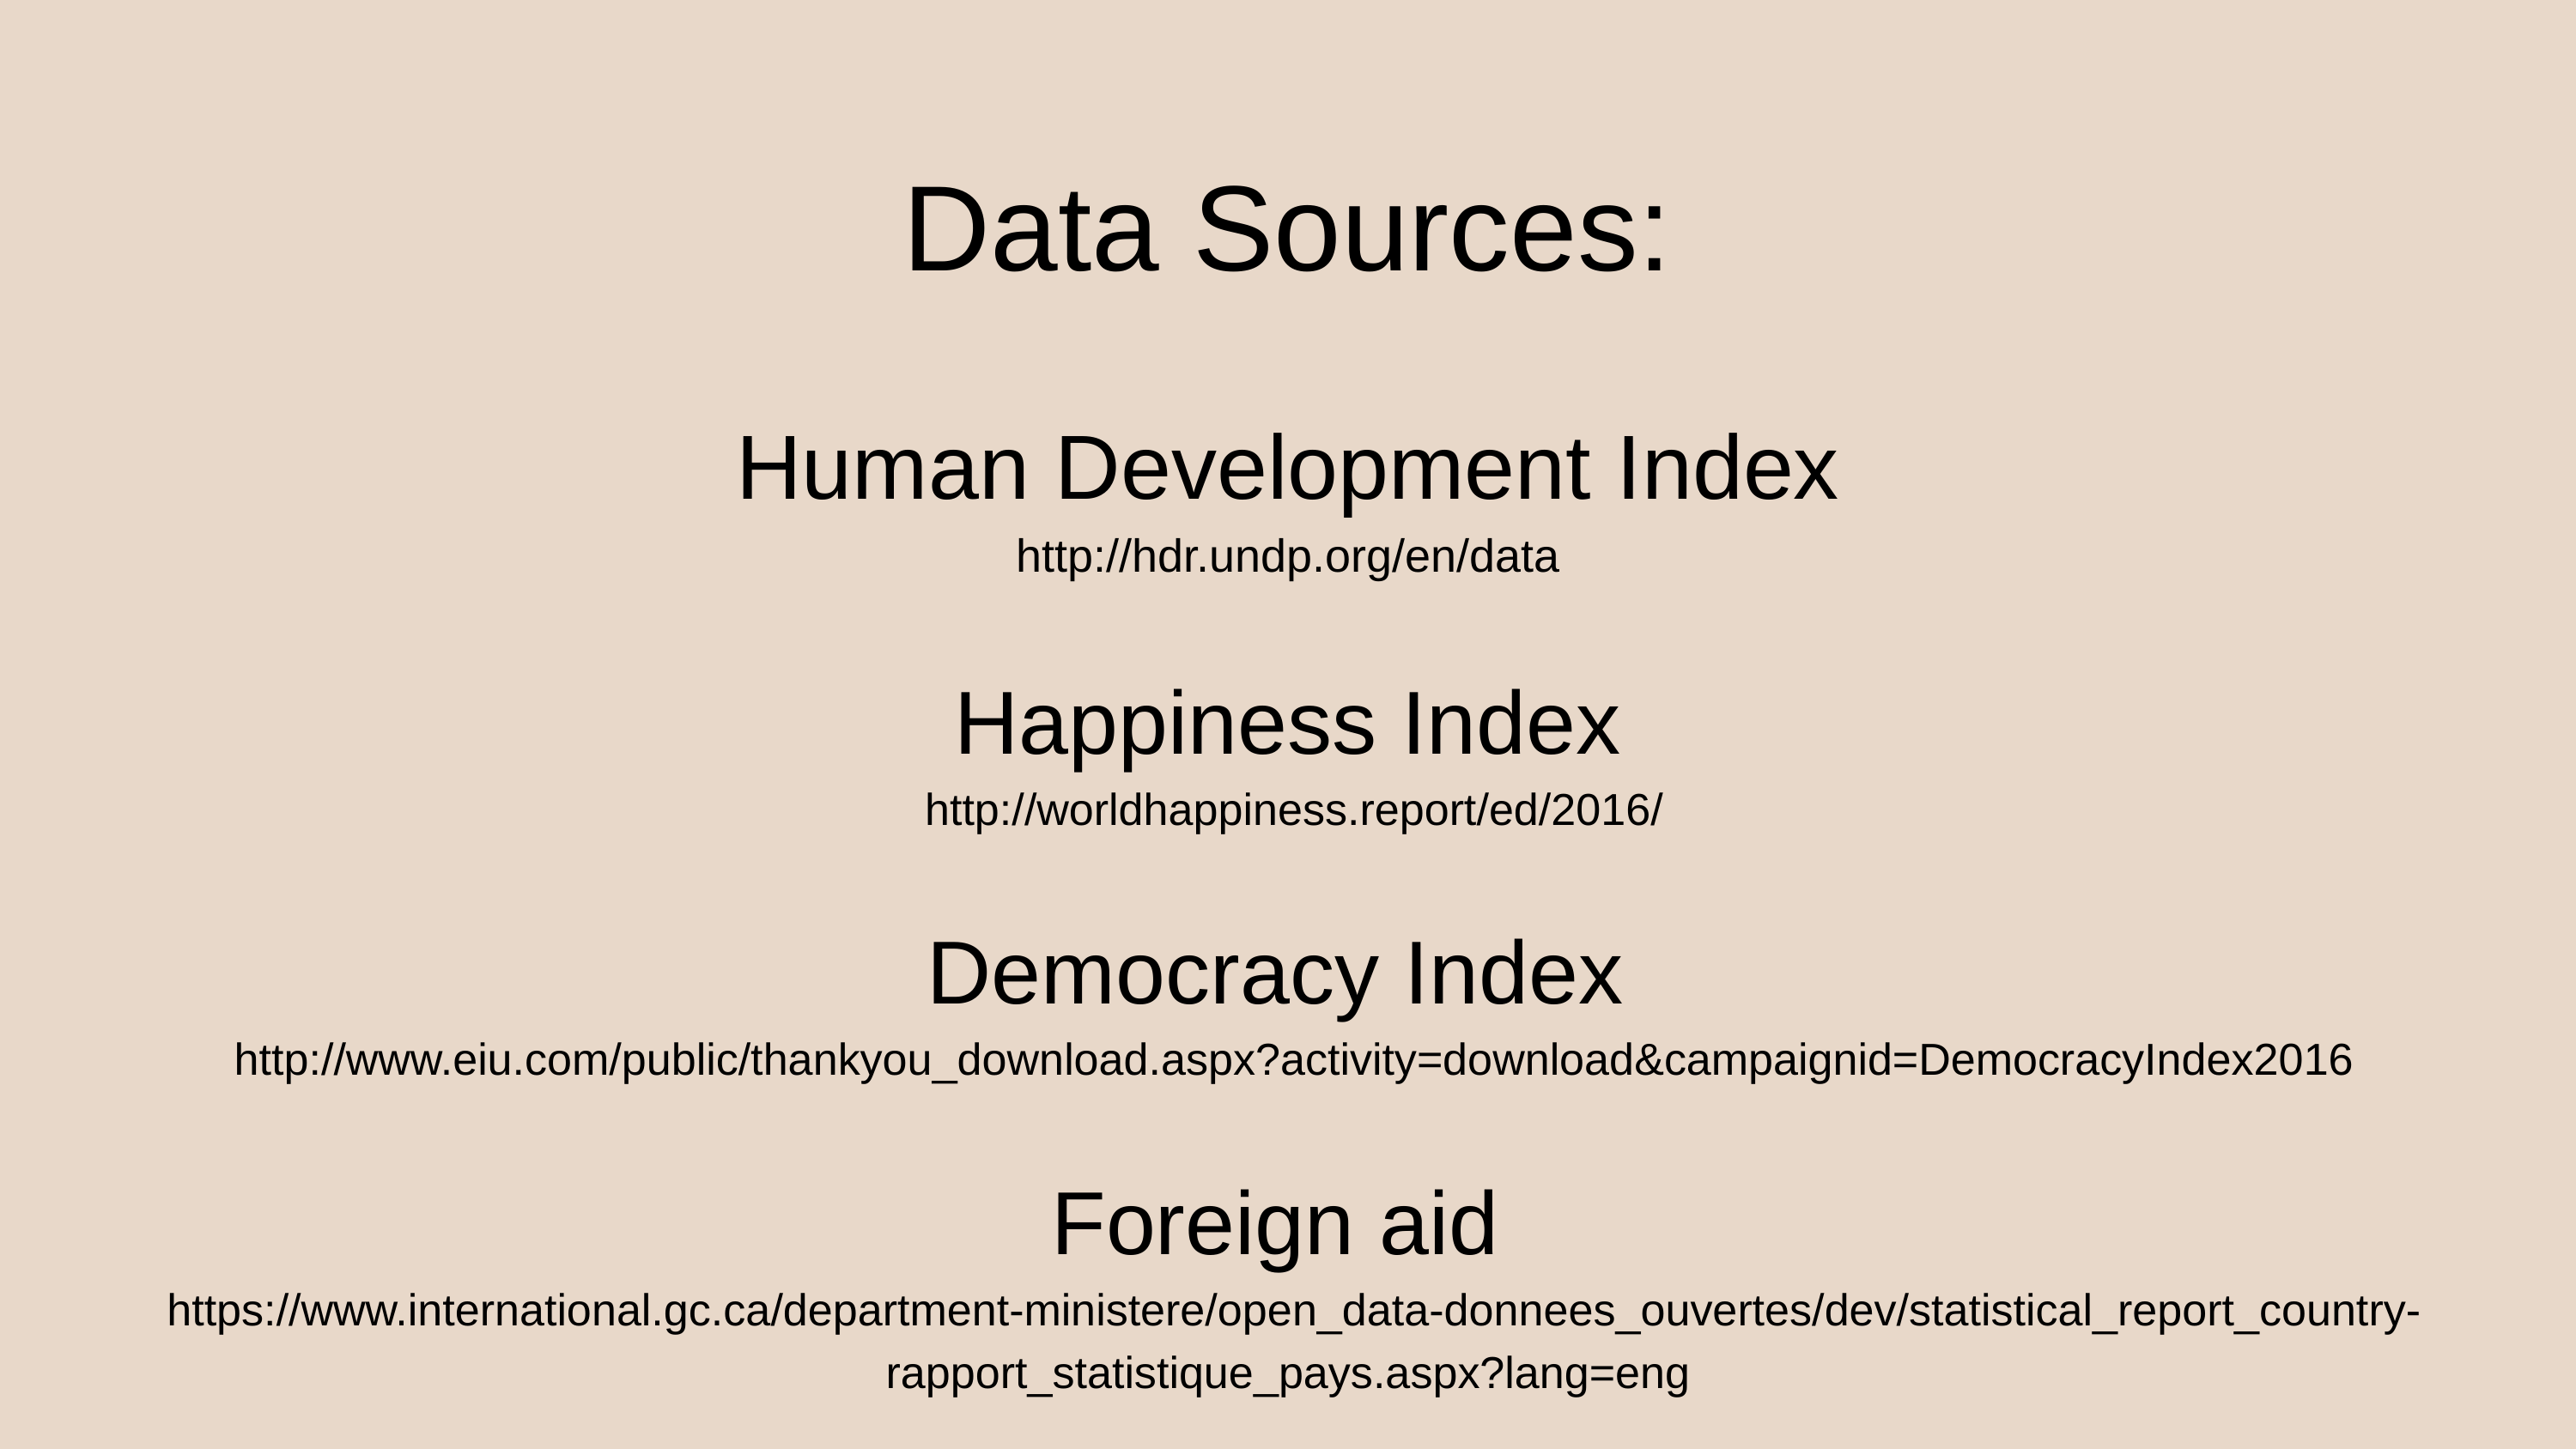

Data Sources:

Human Development Index
http://hdr.undp.org/en/data

Happiness Index
 http://worldhappiness.report/ed/2016/

Democracy Index
 http://www.eiu.com/public/thankyou_download.aspx?activity=download&campaignid=DemocracyIndex2016

Foreign aid
 https://www.international.gc.ca/department-ministere/open_data-donnees_ouvertes/dev/statistical_report_country-rapport_statistique_pays.aspx?lang=eng